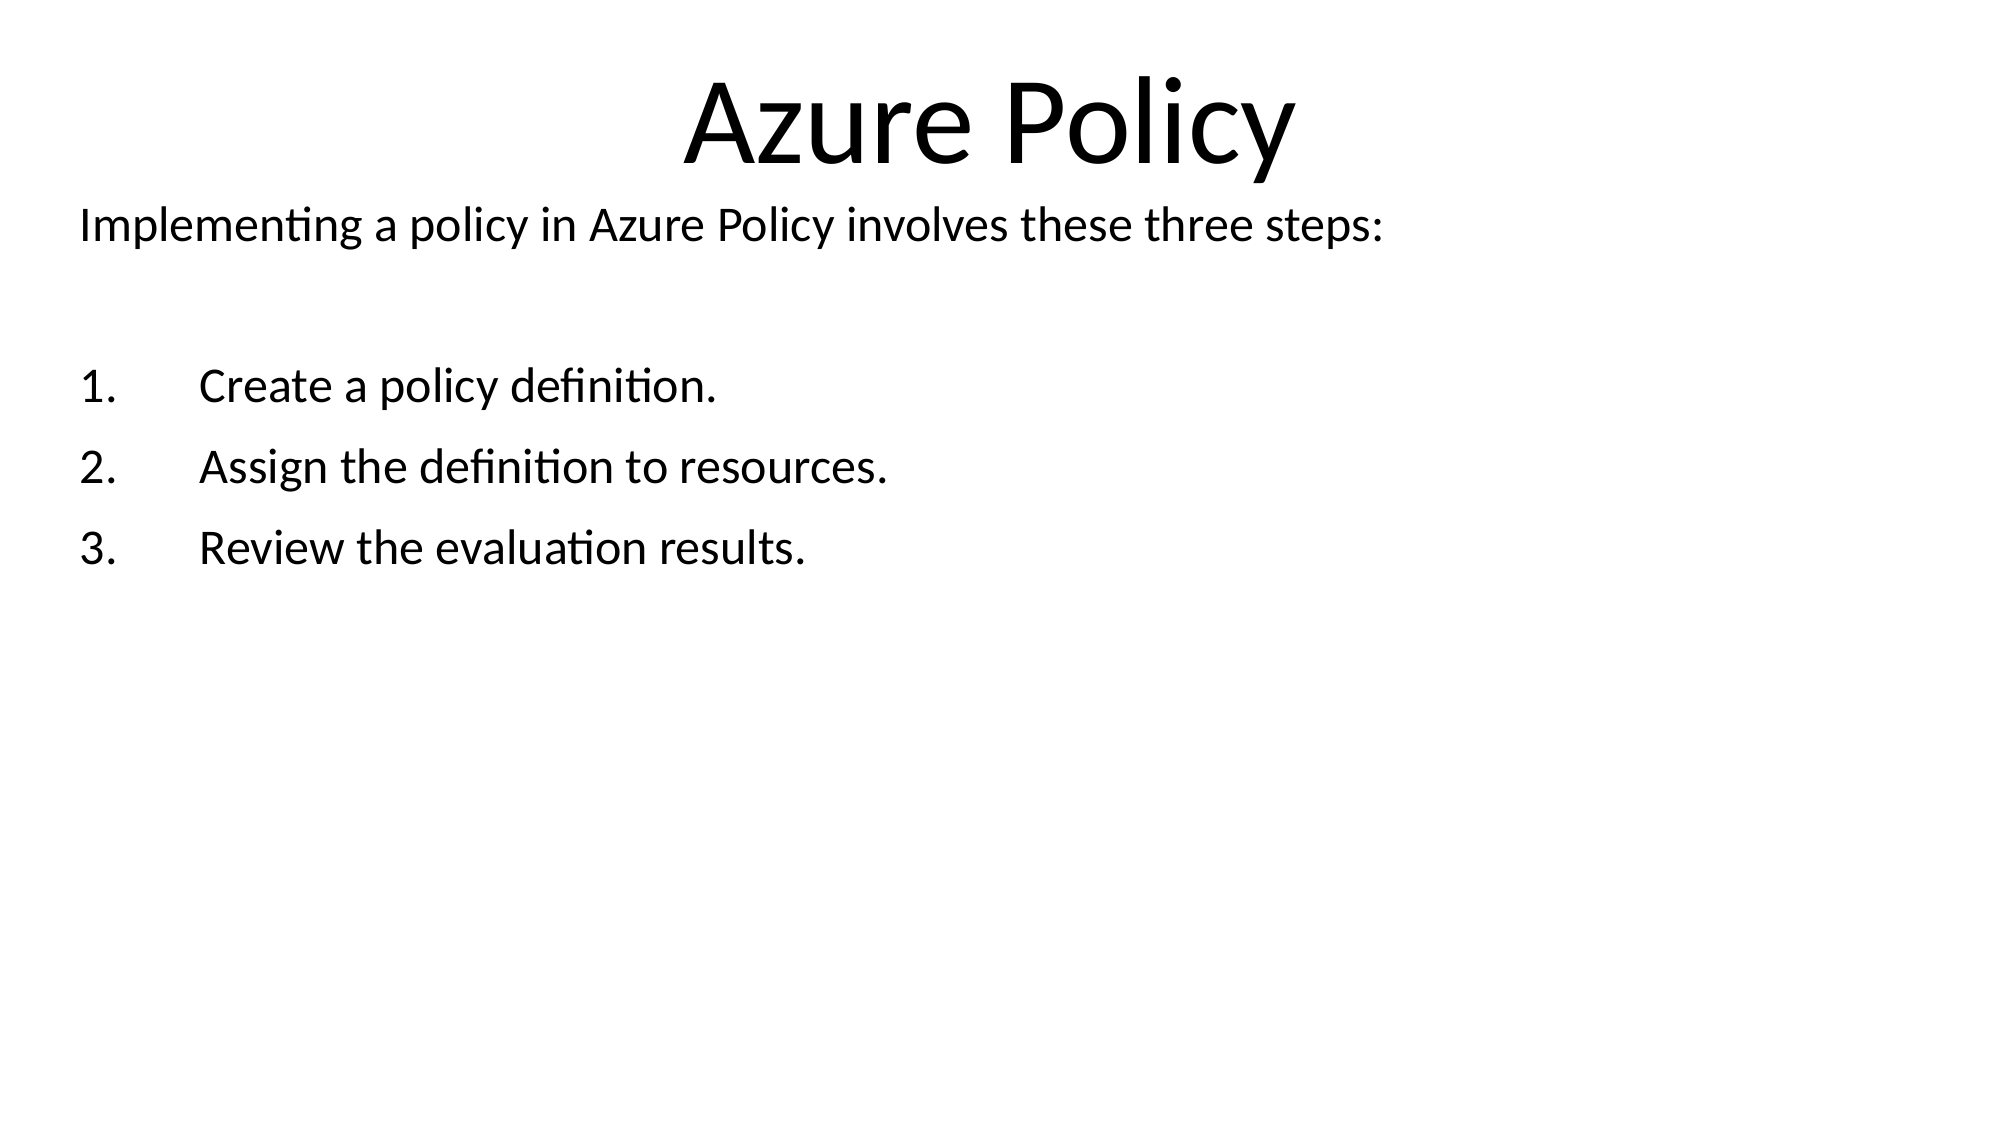

# Azure Policy
Implementing a policy in Azure Policy involves these three steps:

    Create a policy definition.
    Assign the definition to resources.
    Review the evaluation results.